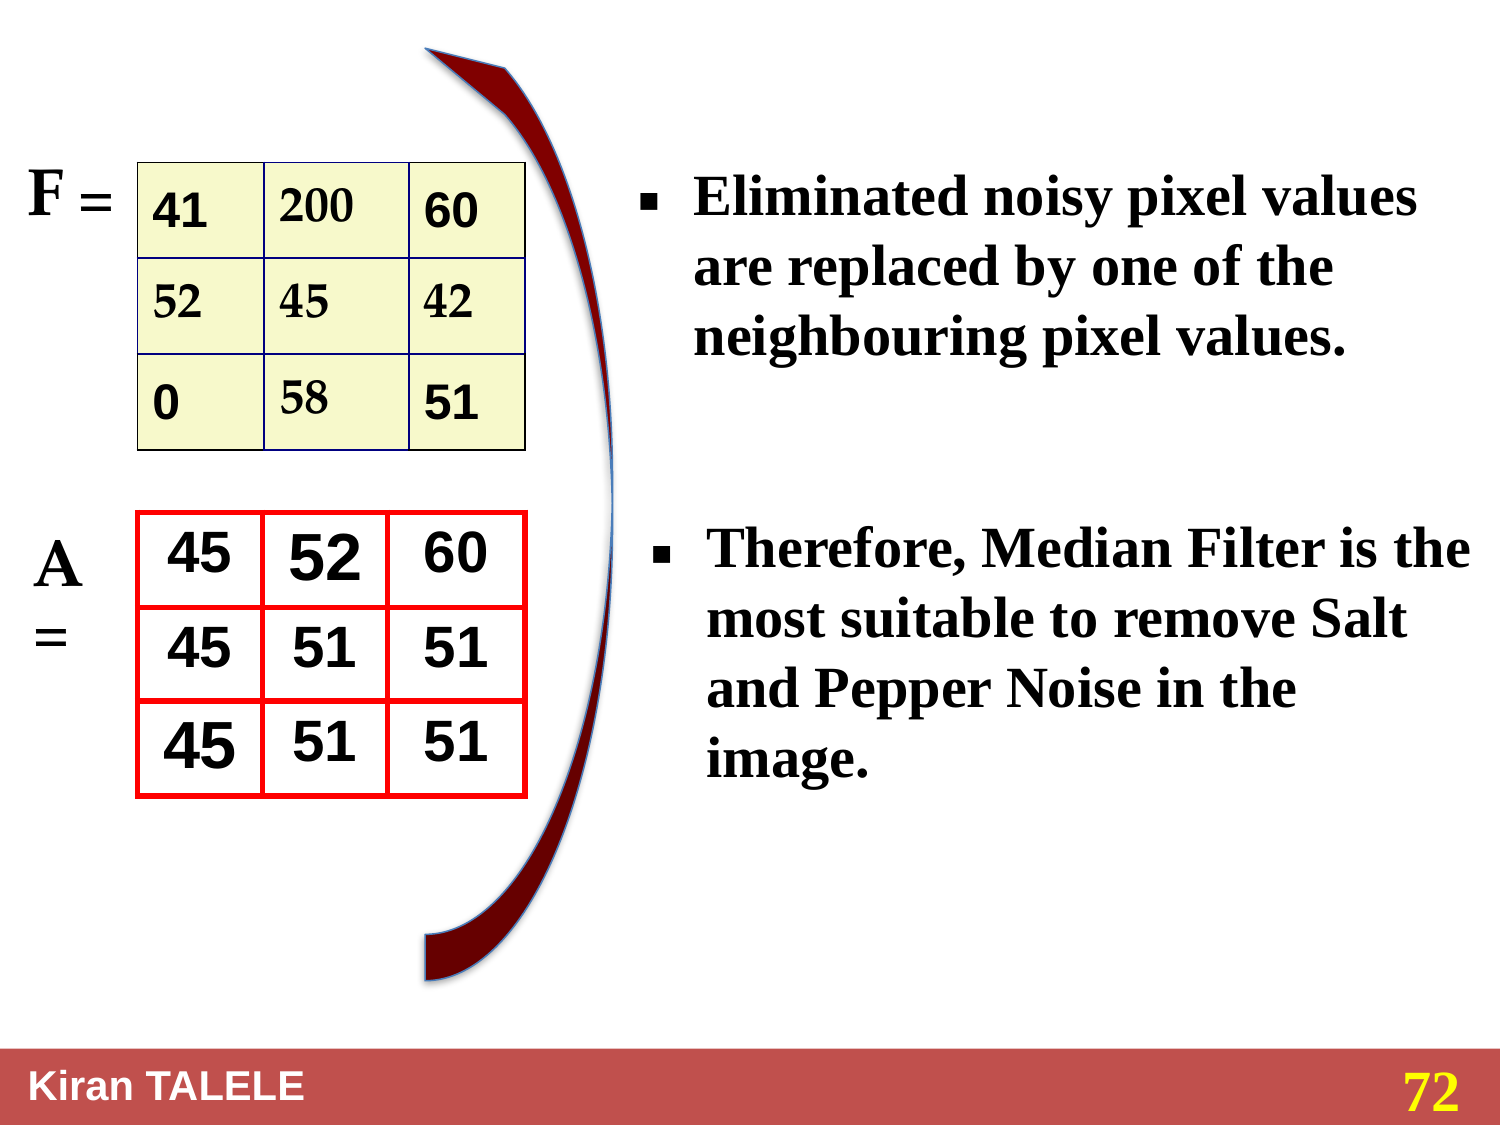

F =
Eliminated noisy pixel values are replaced by one of the neighbouring pixel values.
| 41 | 200 | 60 |
| --- | --- | --- |
| 52 | 45 | 42 |
| 0 | 58 | 51 |

Therefore, Median Filter is the most suitable to remove Salt and Pepper Noise in the image.
A =
| 45 | 52 | 60 |
| --- | --- | --- |
| 45 | 51 | 51 |
| 45 | 51 | 51 |
72

Kiran TALELE